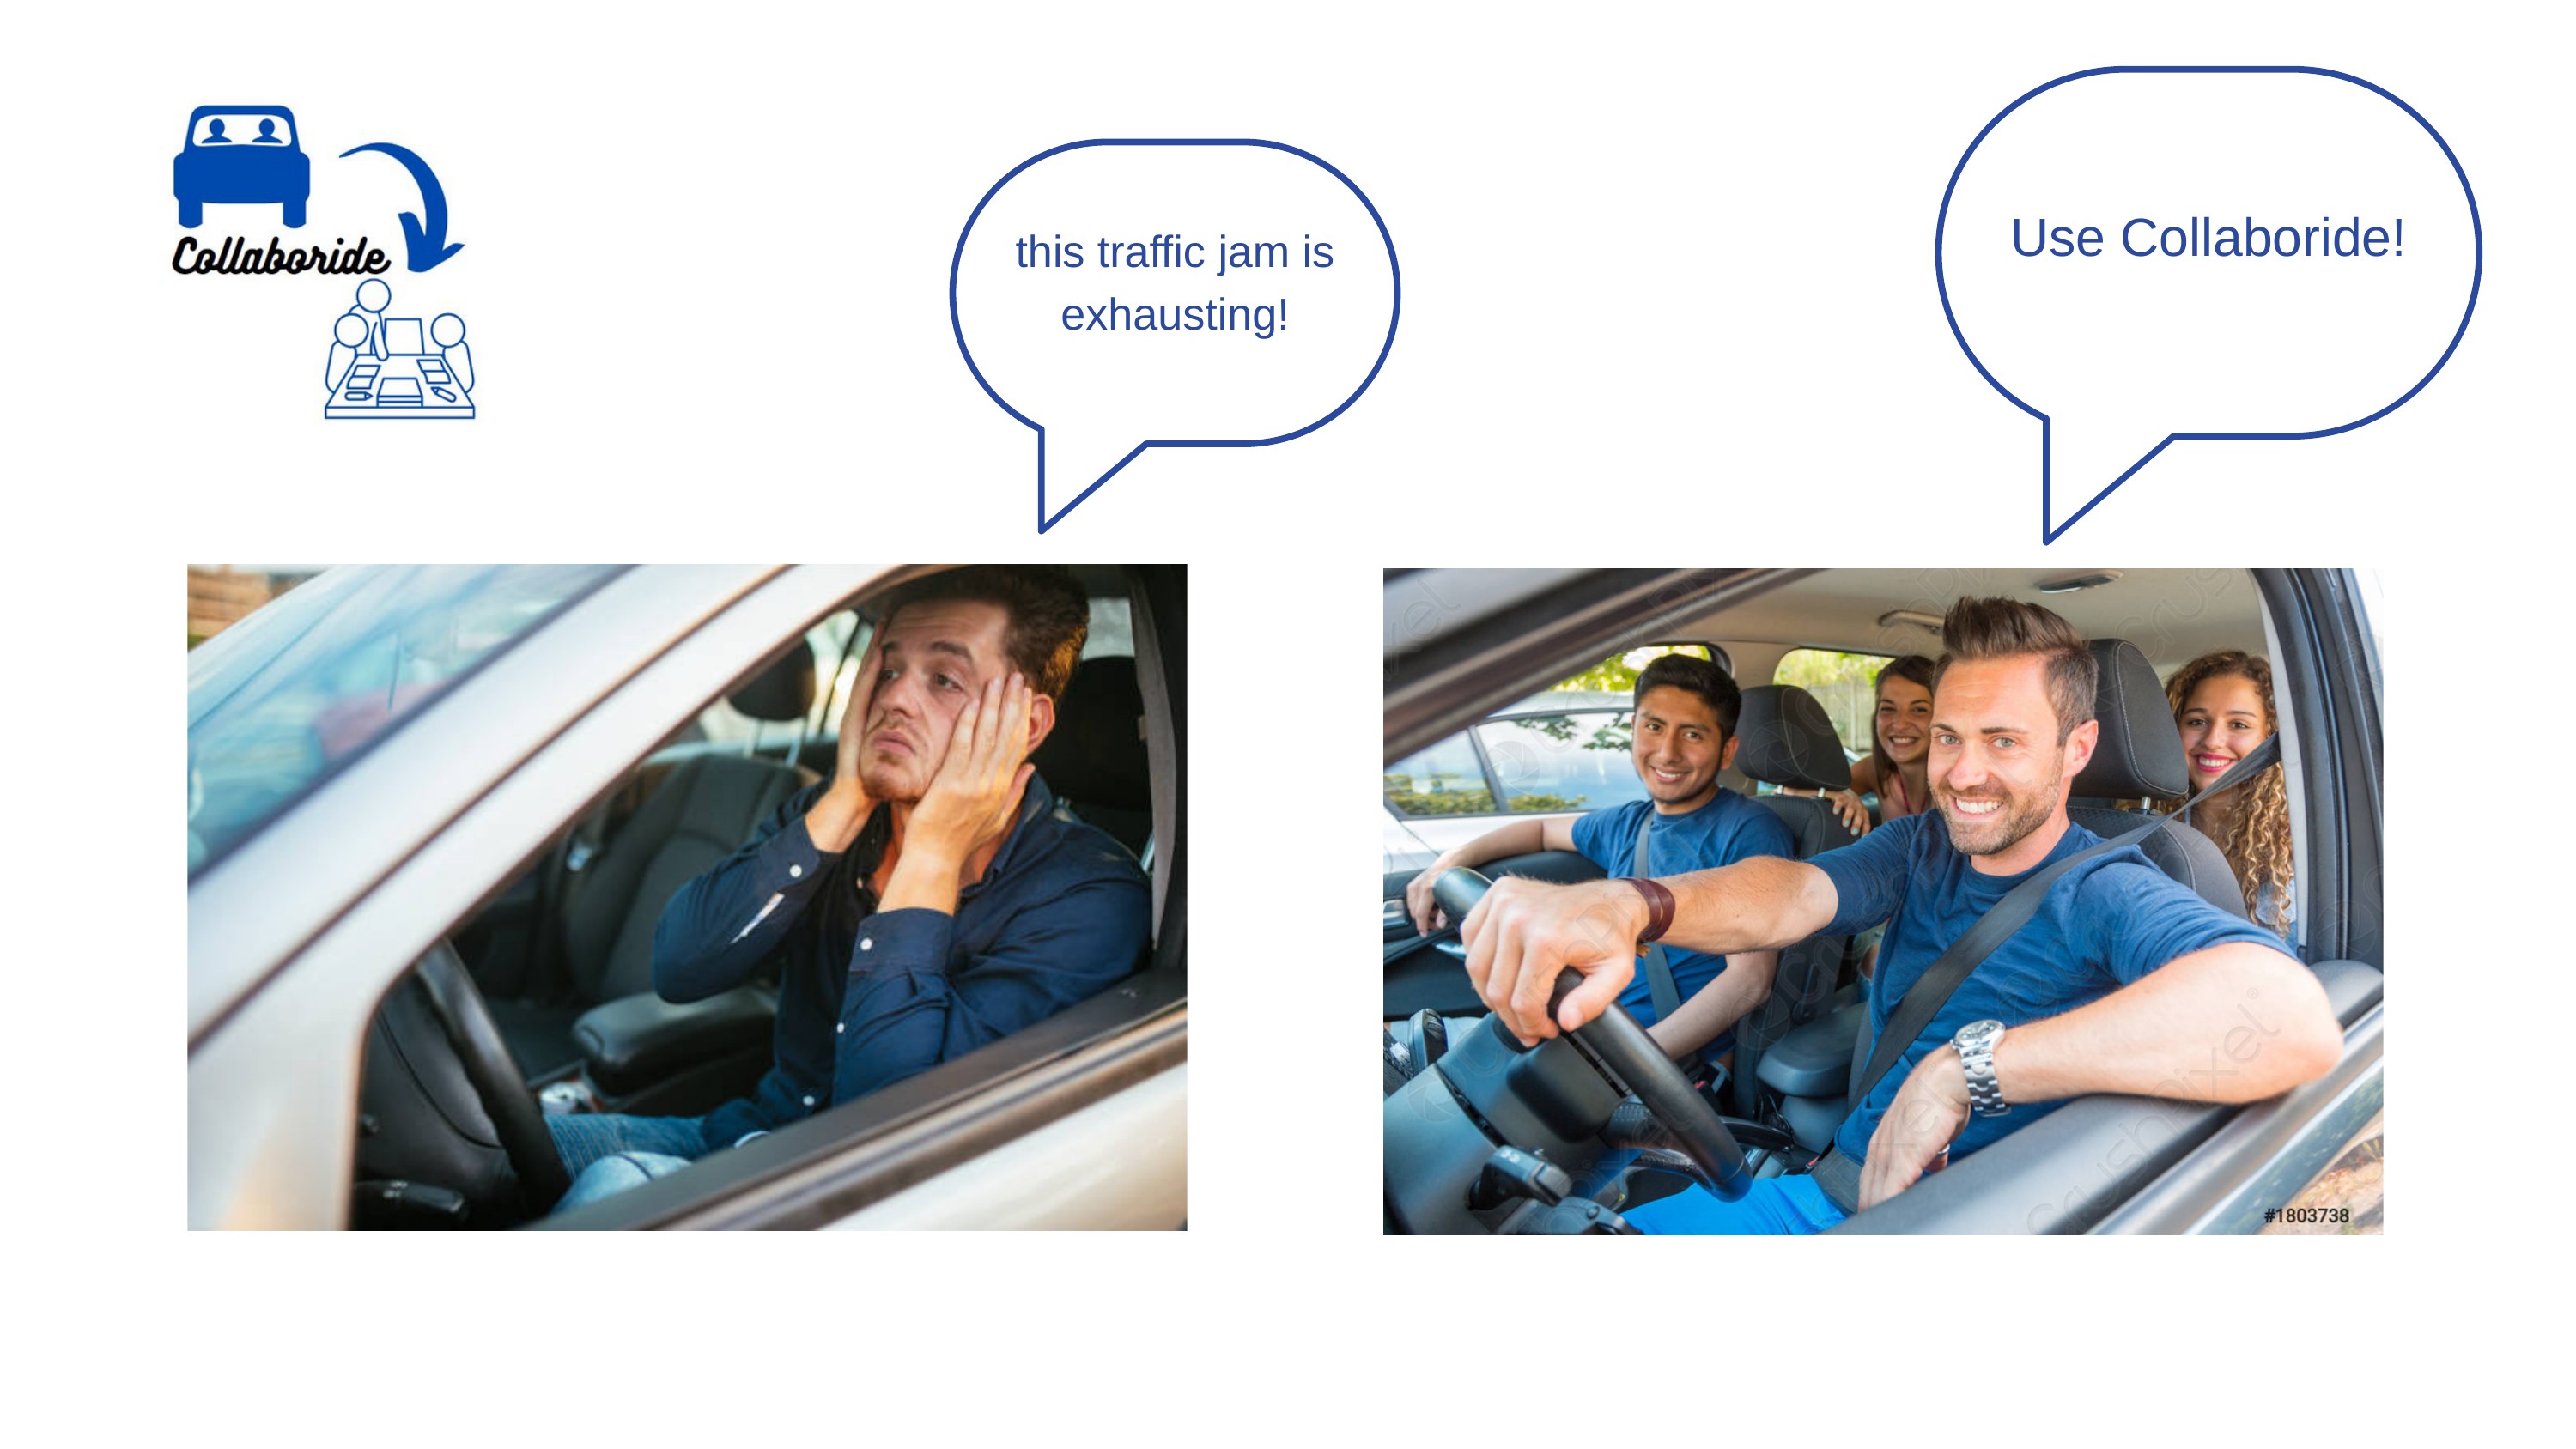

Use Collaboride!

this traffic jam is exhausting!